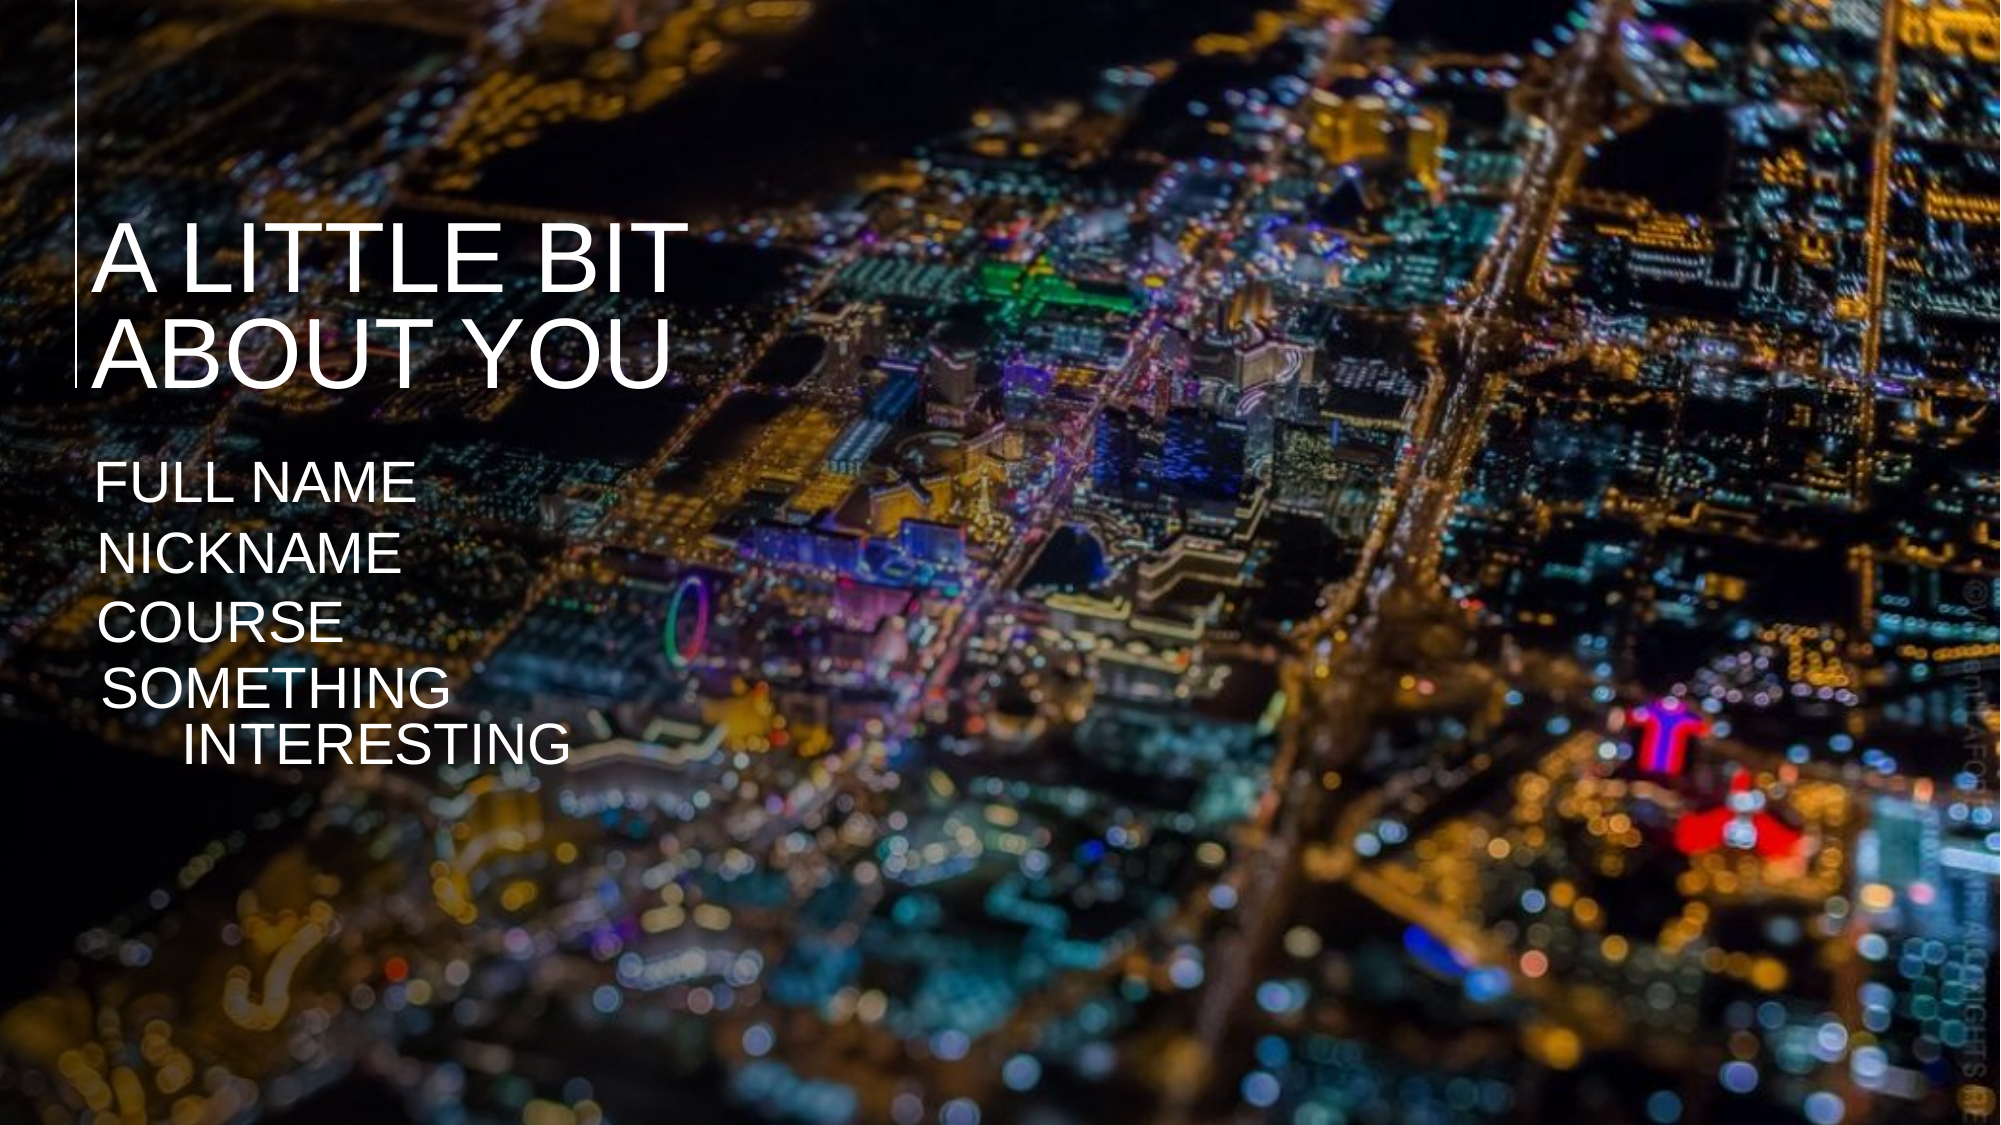

# A LITTLE BIT ABOUT YOU
FULL Name
NICKNAME
COURSE
SOMETHING
     INTERESTING